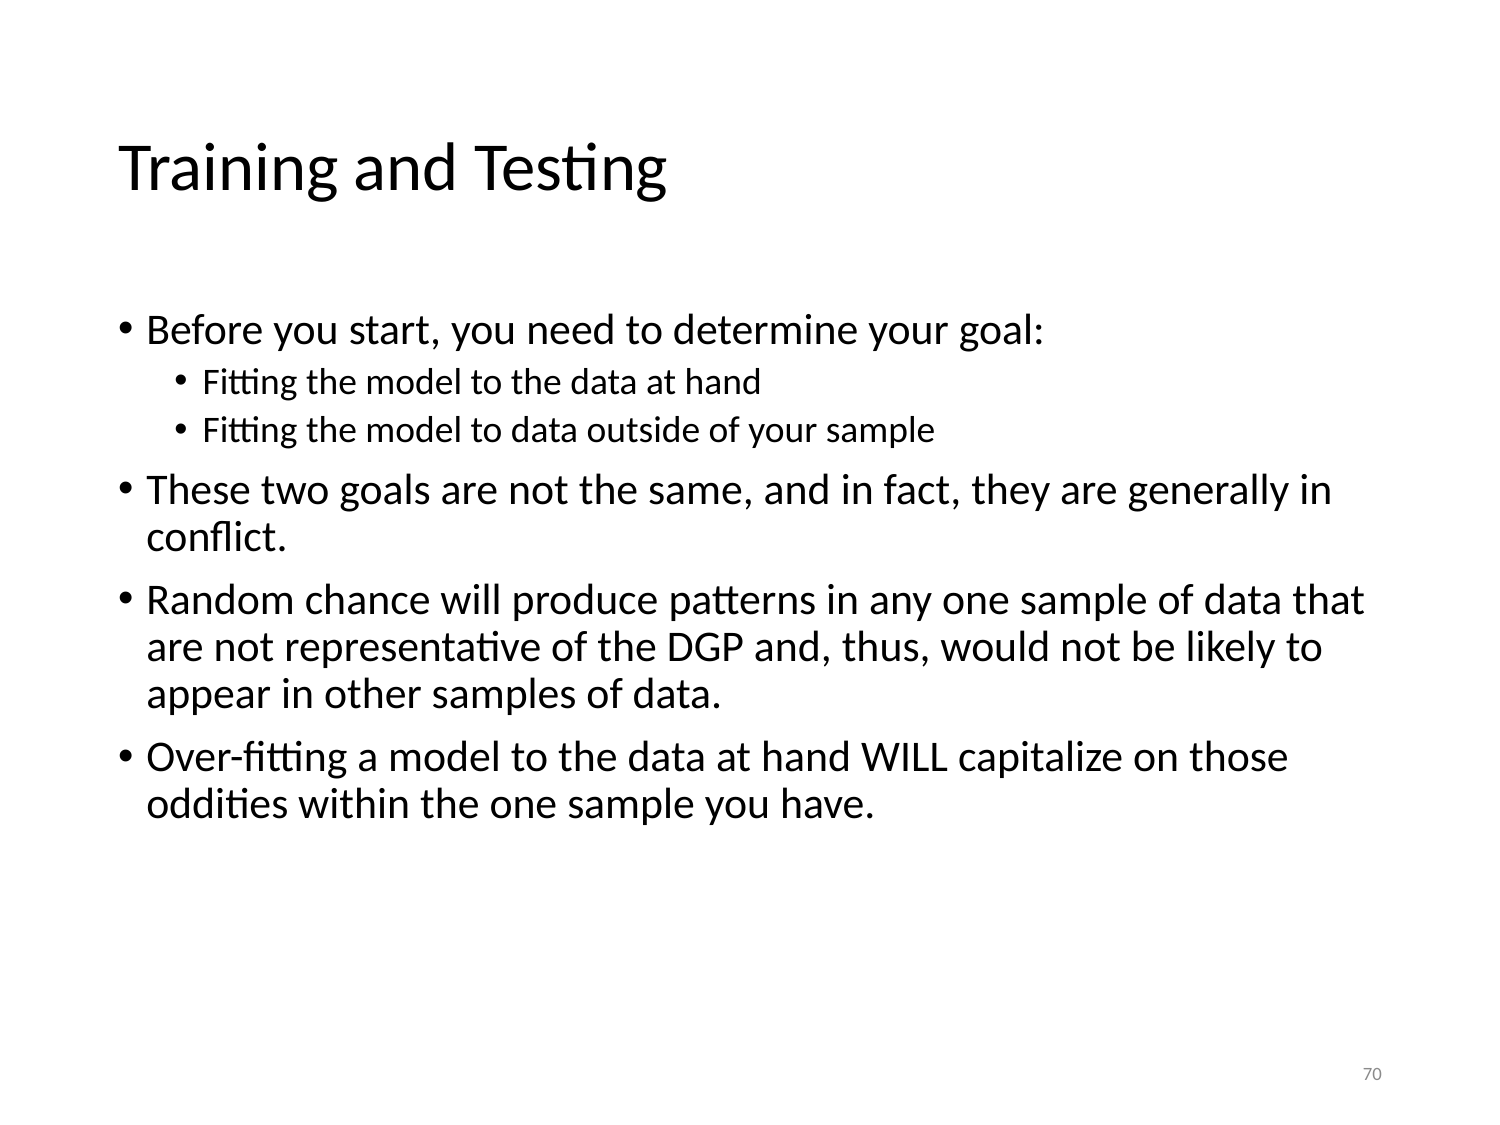

# Training and Testing
Before you start, you need to determine your goal:
Fitting the model to the data at hand
Fitting the model to data outside of your sample
These two goals are not the same, and in fact, they are generally in conflict.
Random chance will produce patterns in any one sample of data that are not representative of the DGP and, thus, would not be likely to appear in other samples of data.
Over-fitting a model to the data at hand WILL capitalize on those oddities within the one sample you have.
70